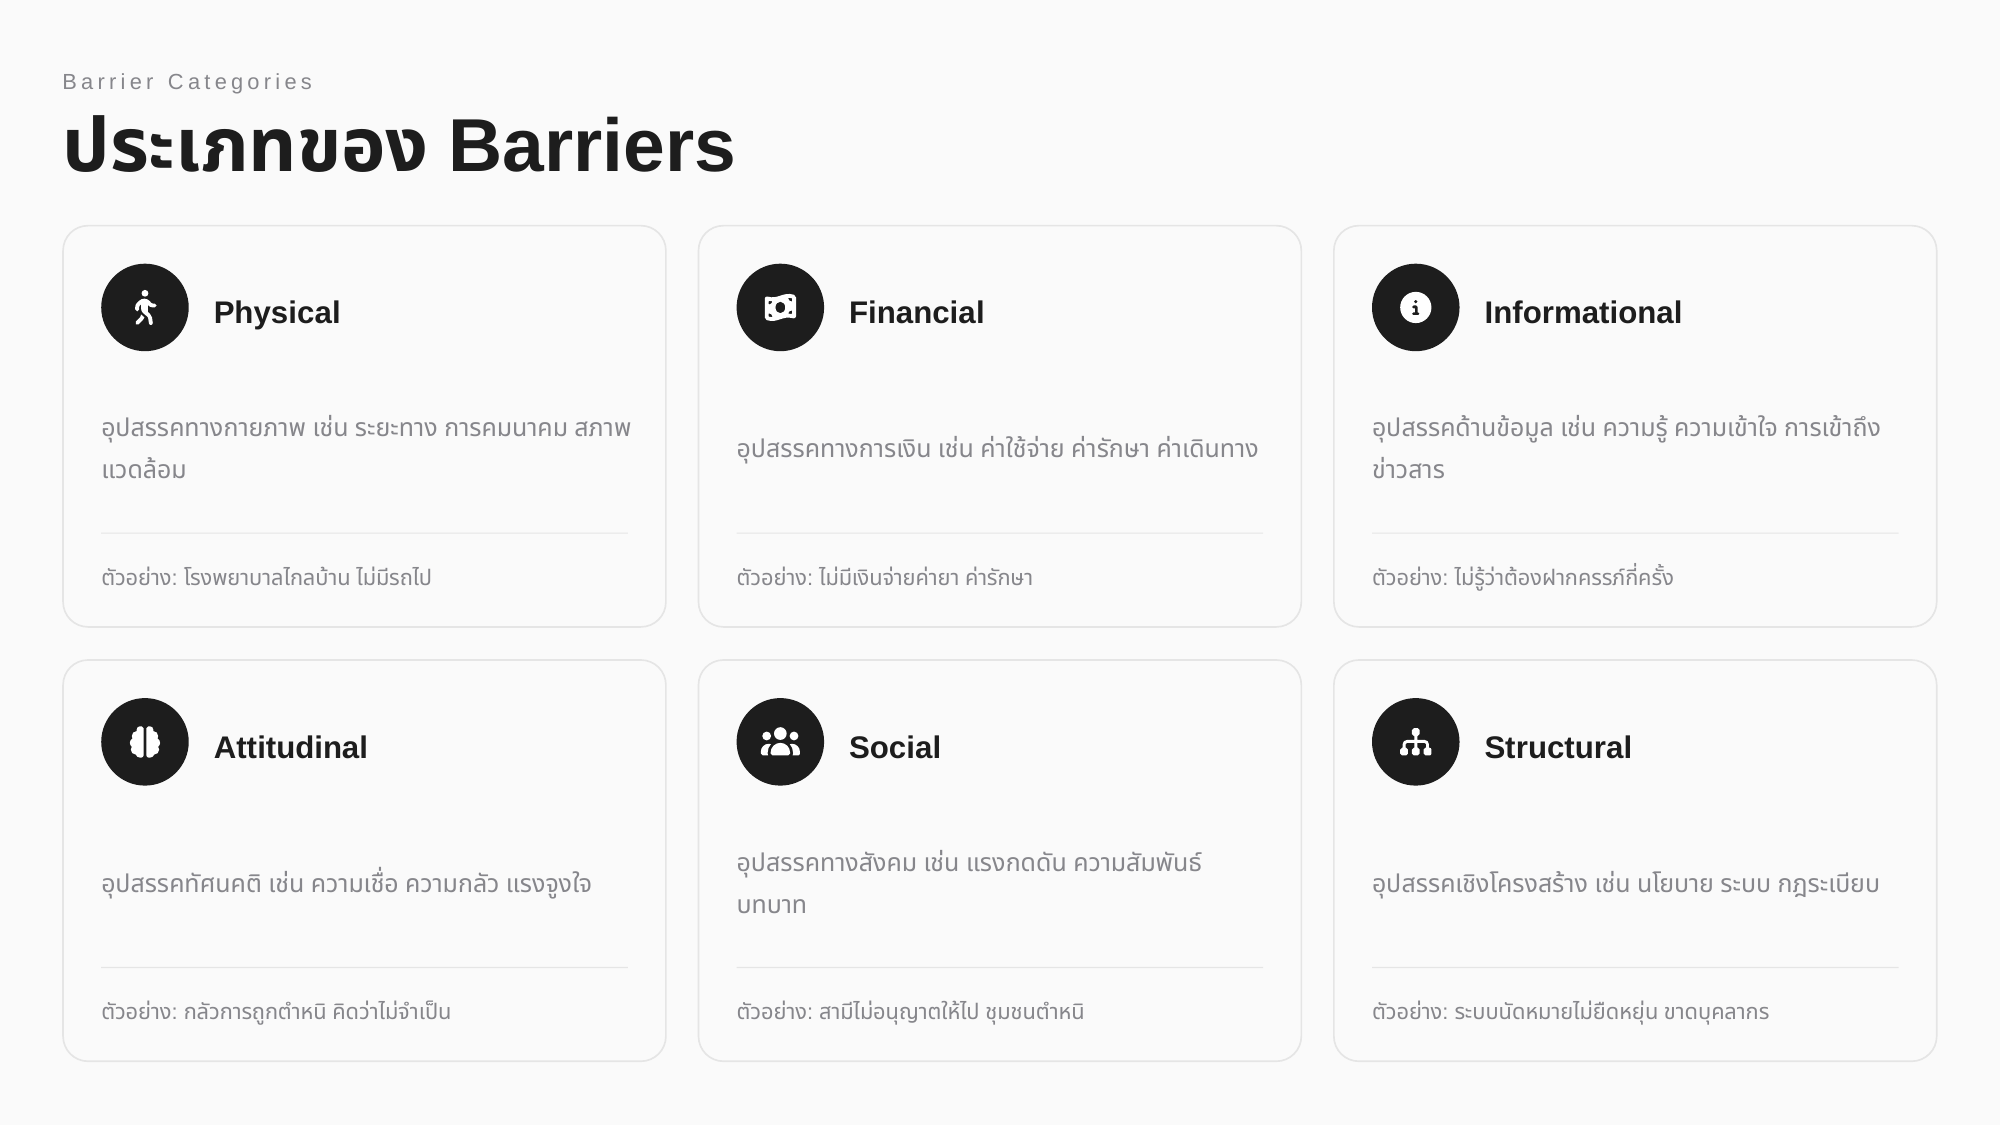

Barrier Categories
ประเภทของ Barriers

Physical
Financial
Informational

อุปสรรคทางกายภาพ เช่น ระยะทาง การคมนาคม สภาพแวดล้อม
อุปสรรคทางการเงิน เช่น ค่าใช้จ่าย ค่ารักษา ค่าเดินทาง
อุปสรรคด้านข้อมูล เช่น ความรู้ ความเข้าใจ การเข้าถึงข่าวสาร

ตัวอย่าง: โรงพยาบาลไกลบ้าน ไม่มีรถไป
ตัวอย่าง: ไม่มีเงินจ่ายค่ายา ค่ารักษา
ตัวอย่าง: ไม่รู้ว่าต้องฝากครรภ์กี่ครั้ง

Attitudinal
Social
Structural

อุปสรรคทัศนคติ เช่น ความเชื่อ ความกลัว แรงจูงใจ
อุปสรรคทางสังคม เช่น แรงกดดัน ความสัมพันธ์ บทบาท
อุปสรรคเชิงโครงสร้าง เช่น นโยบาย ระบบ กฎระเบียบ

ตัวอย่าง: กลัวการถูกตำหนิ คิดว่าไม่จำเป็น
ตัวอย่าง: สามีไม่อนุญาตให้ไป ชุมชนตำหนิ
ตัวอย่าง: ระบบนัดหมายไม่ยืดหยุ่น ขาดบุคลากร